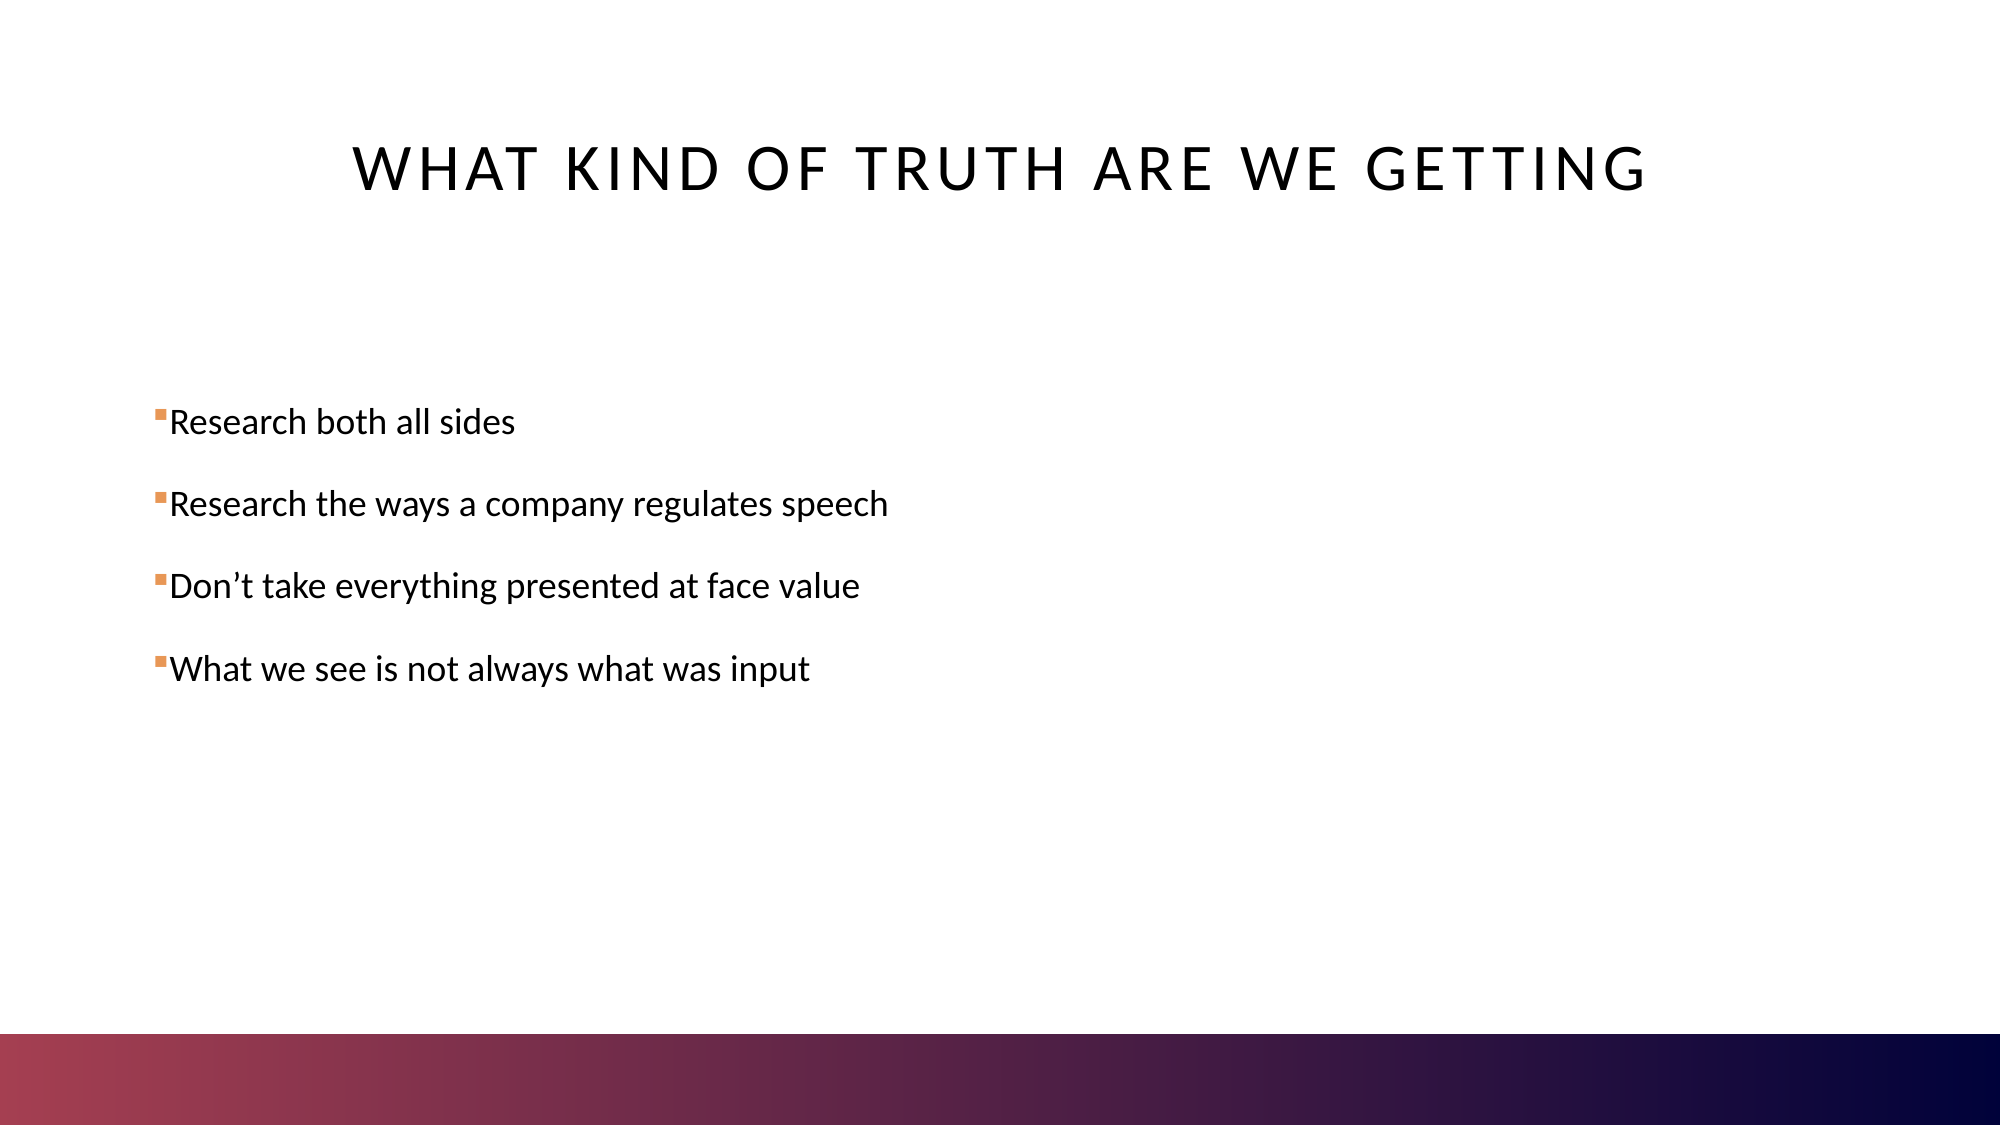

# what kind of truth are we getting

Research both all sides
Research the ways a company regulates speech
Don’t take everything presented at face value
What we see is not always what was input